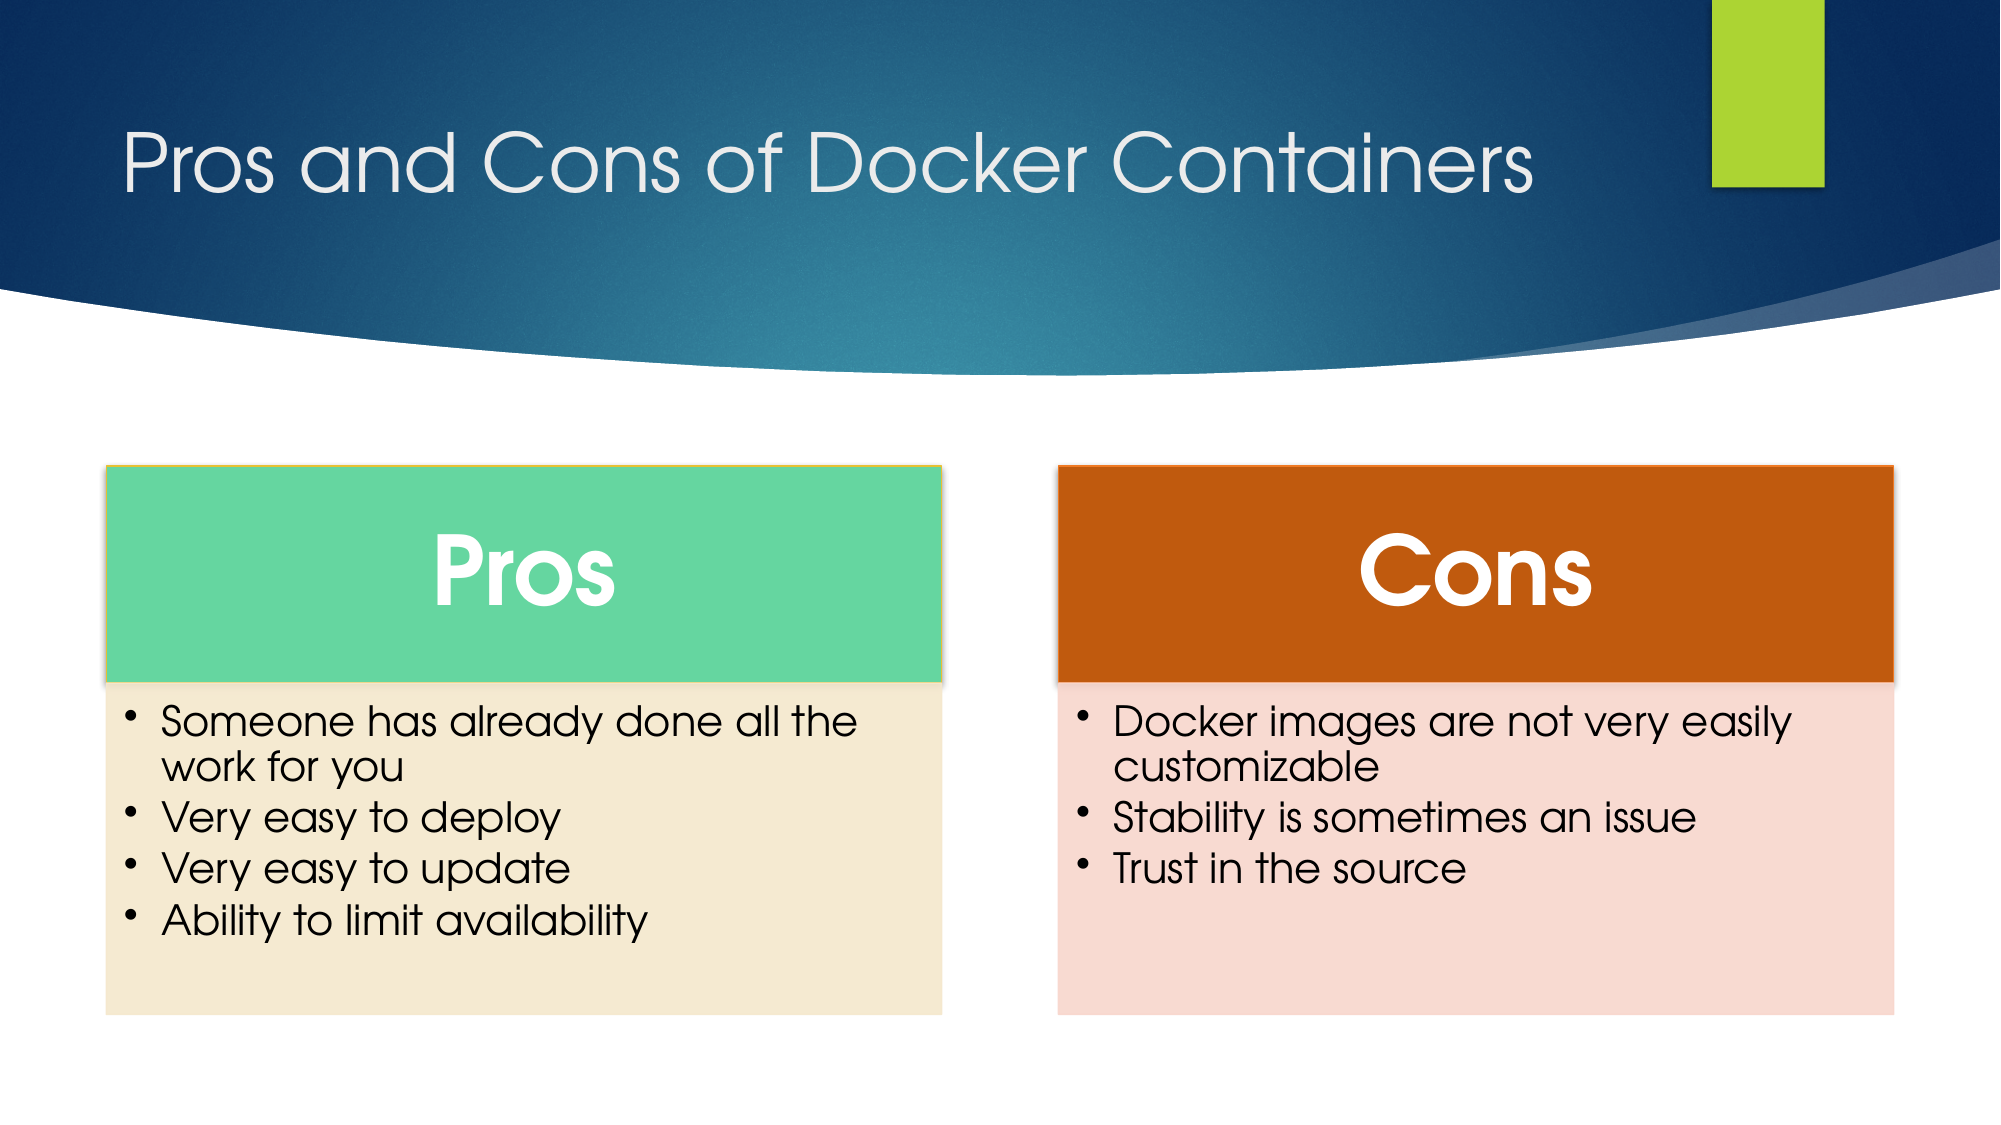

# Pros and Cons of Docker Containers

Pros
Someone has already done all the work for you
Very easy to deploy
Very easy to update
Ability to limit availability
Cons
Docker images are not very easily customizable
Stability is sometimes an issue
Trust in the source